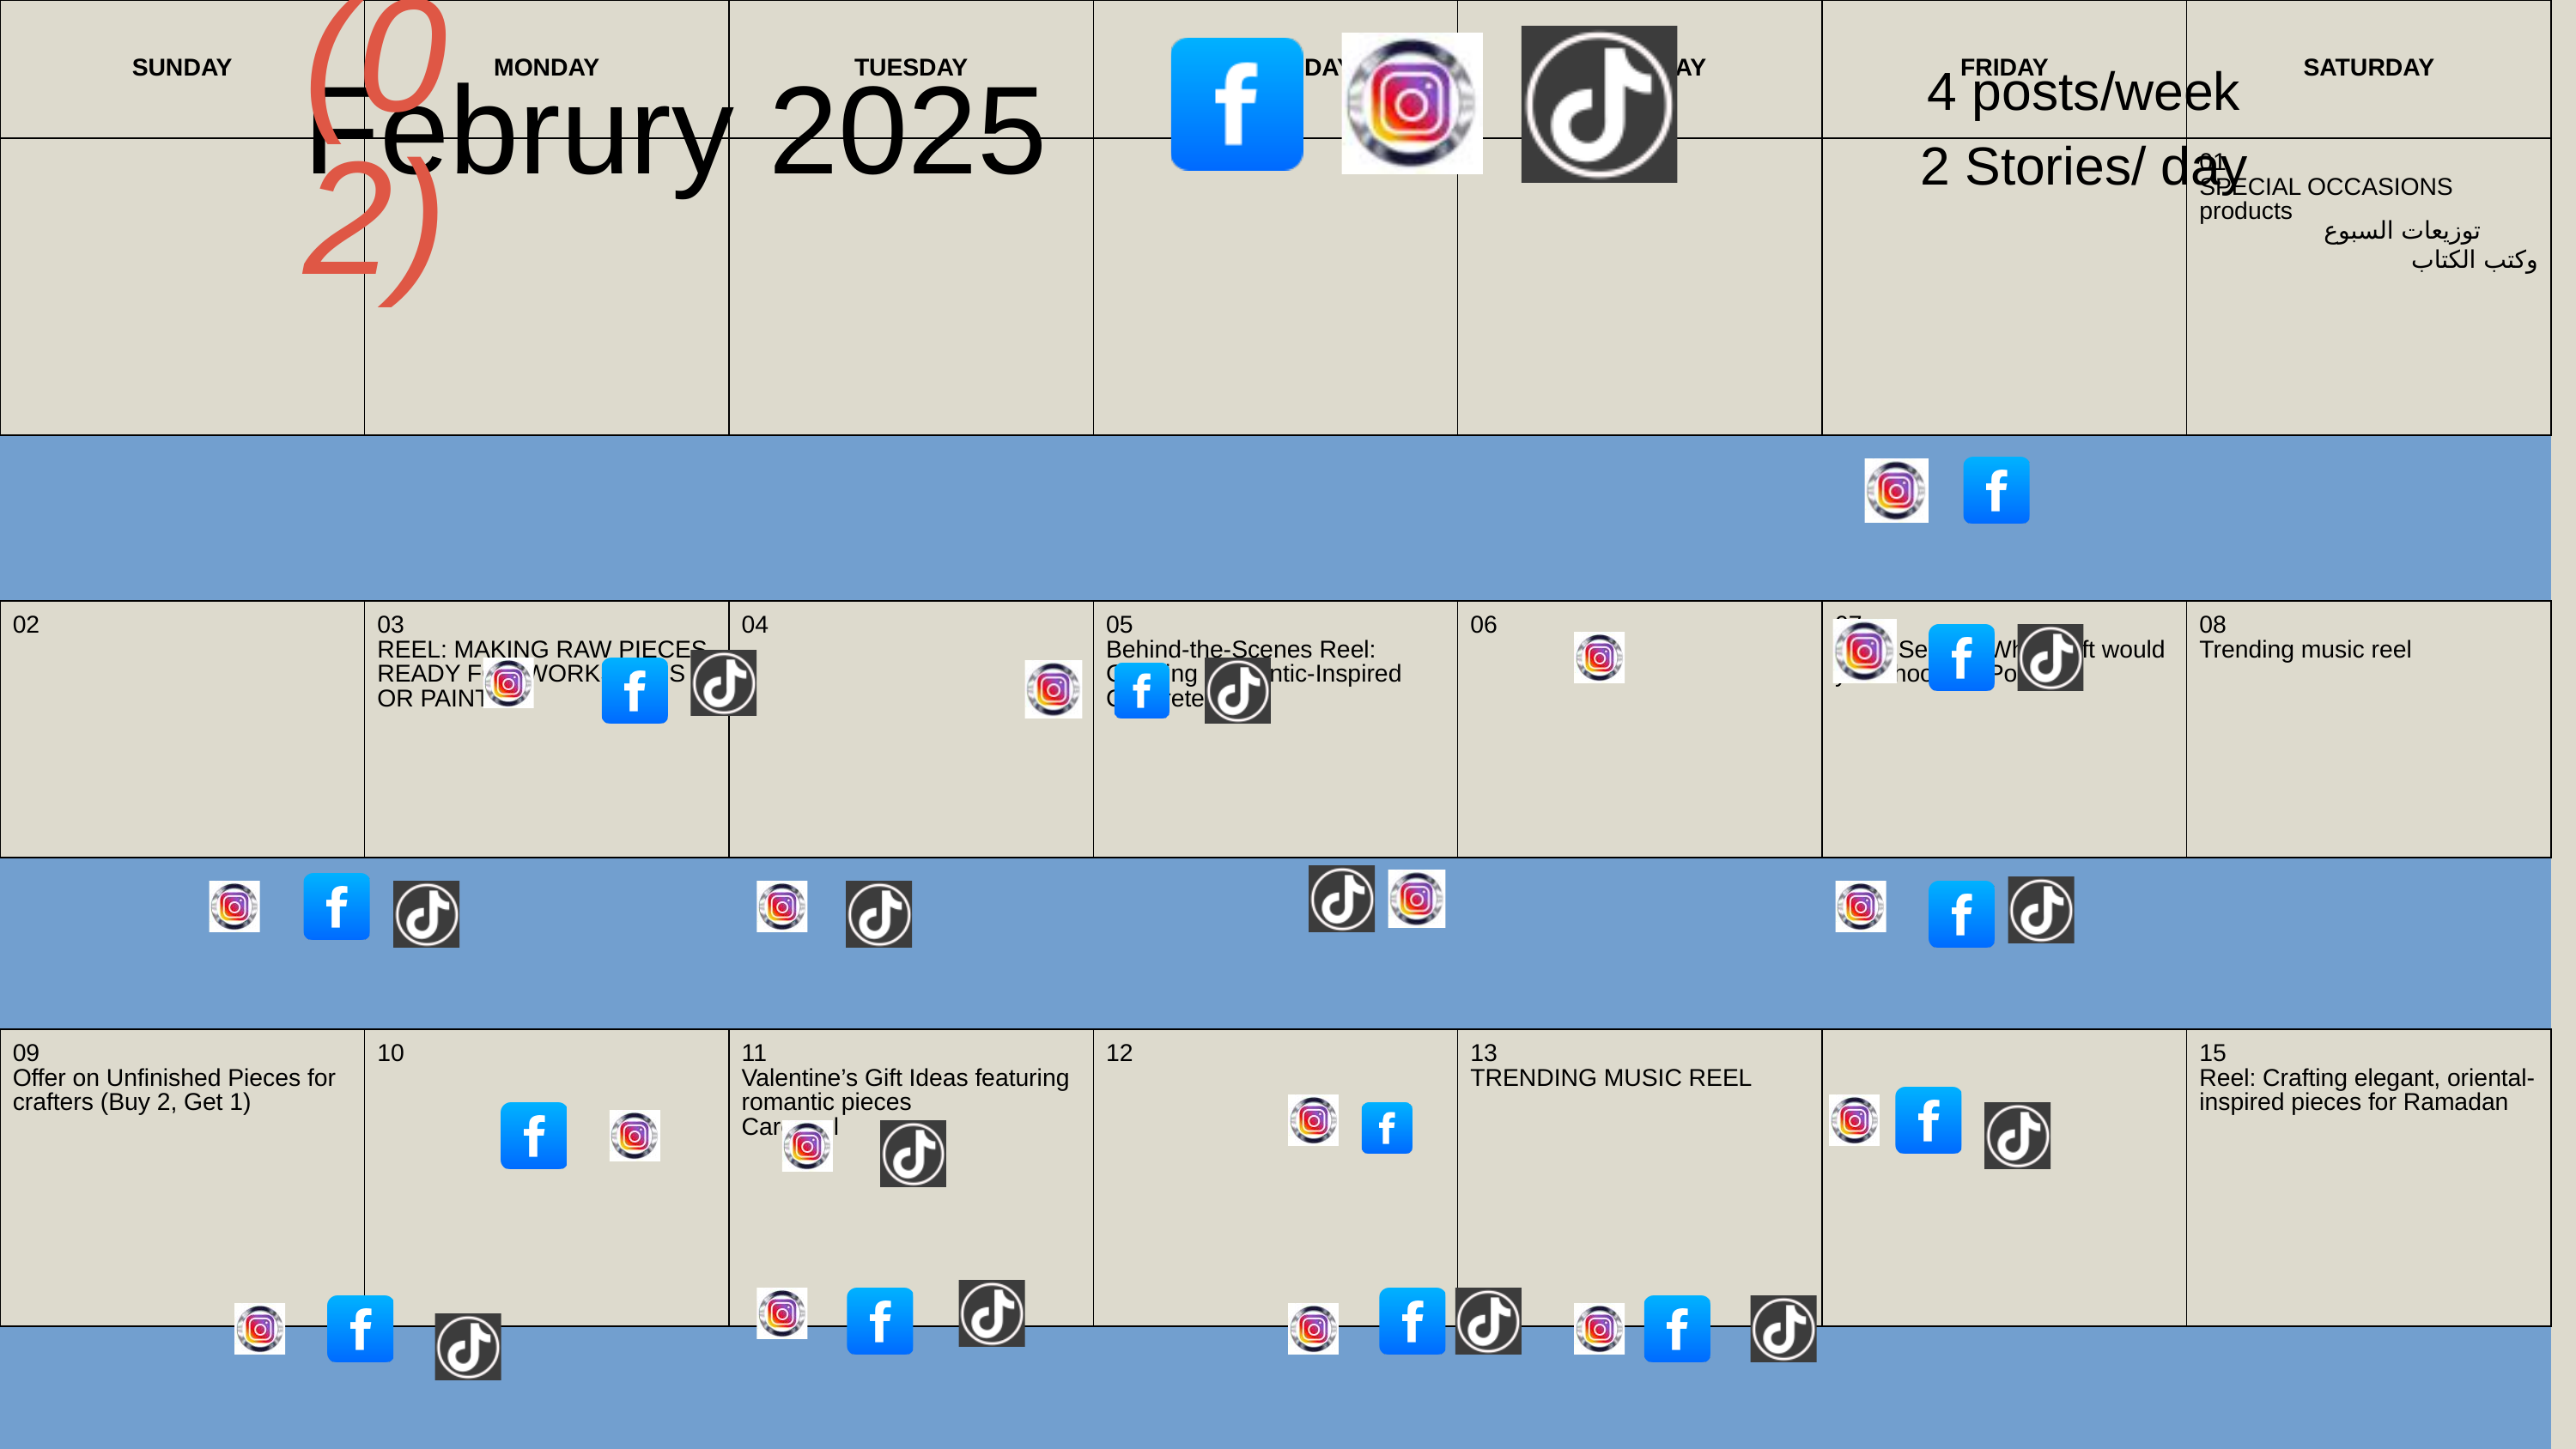

(02)

4 posts/week
2 Stories/ day
Februry 2025
| SUNDAY | MONDAY | TUESDAY | WEDNESDAY | THURSDAY | FRIDAY | SATURDAY |
| --- | --- | --- | --- | --- | --- | --- |
|  |  |  |  |  |  | 01 SPECIAL OCCASIONS products توزيعات السبوع وكتب الكتاب |
|  |  |  |  |  |  | 01 SPECIAL OCCASIONS products توزيعات السبوع وكتب الكتاب |
| 02 | 03 REEL: MAKING RAW PIECES READY FOR WORKSHOPS OR PAINTING | 04 | 05 Behind-the-Scenes Reel: Creating Romantic-Inspired Concrete Art | 06 | 07 Story Series: “Which gift would you choose?” Poll | 08 Trending music reel |
| 02 | 03 REEL: MAKING RAW PIECES READY FOR WORKSHOPS OR PAINTING | 04 | 05 Behind-the-Scenes Reel: Creating Romantic-Inspired Concrete Art | 06 | 07 Story Series: “Which gift would you choose?” Poll | 08 Trending music reel |
| 09 Offer on Unfinished Pieces for crafters (Buy 2, Get 1) | 10 | 11 Valentine’s Gift Ideas featuring romantic pieces Carousel | 12 | 13 TRENDING MUSIC REEL |  | 15 Reel: Crafting elegant, oriental-inspired pieces for Ramadan |
| 09 Offer on Unfinished Pieces for crafters (Buy 2, Get 1) | 10 | 11 Valentine’s Gift Ideas featuring romantic pieces Carousel | 12 | 13 TRENDING MUSIC REEL |  | 15 Reel: Crafting elegant, oriental-inspired pieces for Ramadan |
| 16 | 17 Carousel Post: Design ideas for Ramadan table or corner styling | 18 Story: Countdown sticker + question box “What are you looking for this Ramadan?” | 19 | 20 Announcing Late Feb Workshop – themed around gifting or | 21 | 22 Ramadan Trending sound reel |
| 16 | 17 Carousel Post: Design ideas for Ramadan table or corner styling | 18 Story: Countdown sticker + question box “What are you looking for this Ramadan?” | 19 | 20 Announcing Late Feb Workshop – themed around gifting or | 21 | 22 Ramadan Trending sound reel |
| 23 Carousel Post: Design ideas for Ramadan table or corner styling | 24 | 25 UGC post customer feedback | 26 | 27 TRENDING SOUND REEL | 28 Tutorial & decor tips video |  |
| 23 Carousel Post: Design ideas for Ramadan table or corner styling | 24 | 25 UGC post customer feedback | 26 | 27 TRENDING SOUND REEL | 28 Tutorial & decor tips video |  |